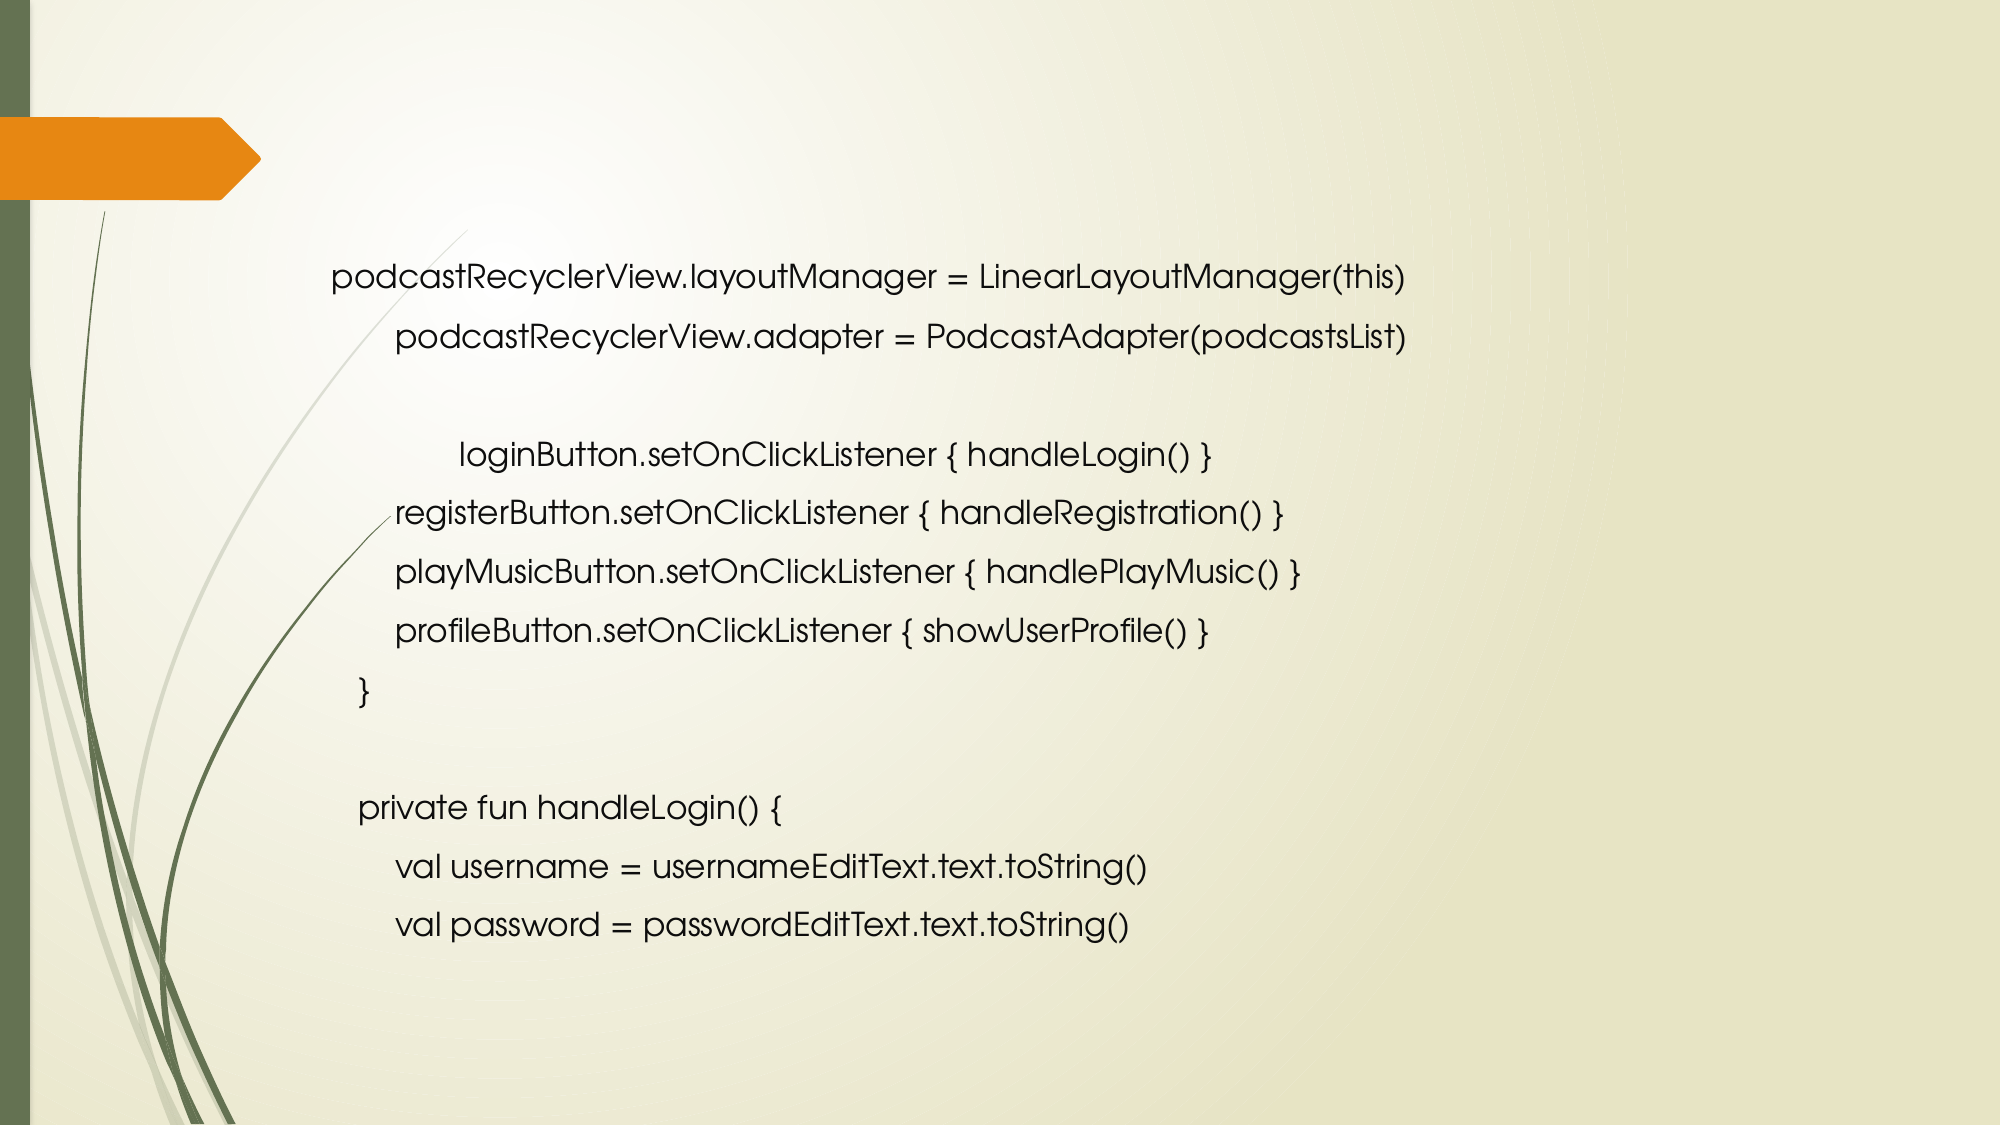

podcastRecyclerView.layoutManager = LinearLayoutManager(this)
        podcastRecyclerView.adapter = PodcastAdapter(podcastsList)

               loginButton.setOnClickListener { handleLogin() }
        registerButton.setOnClickListener { handleRegistration() }
        playMusicButton.setOnClickListener { handlePlayMusic() }
        profileButton.setOnClickListener { showUserProfile() }
    }

    private fun handleLogin() {
        val username = usernameEditText.text.toString()
        val password = passwordEditText.text.toString()